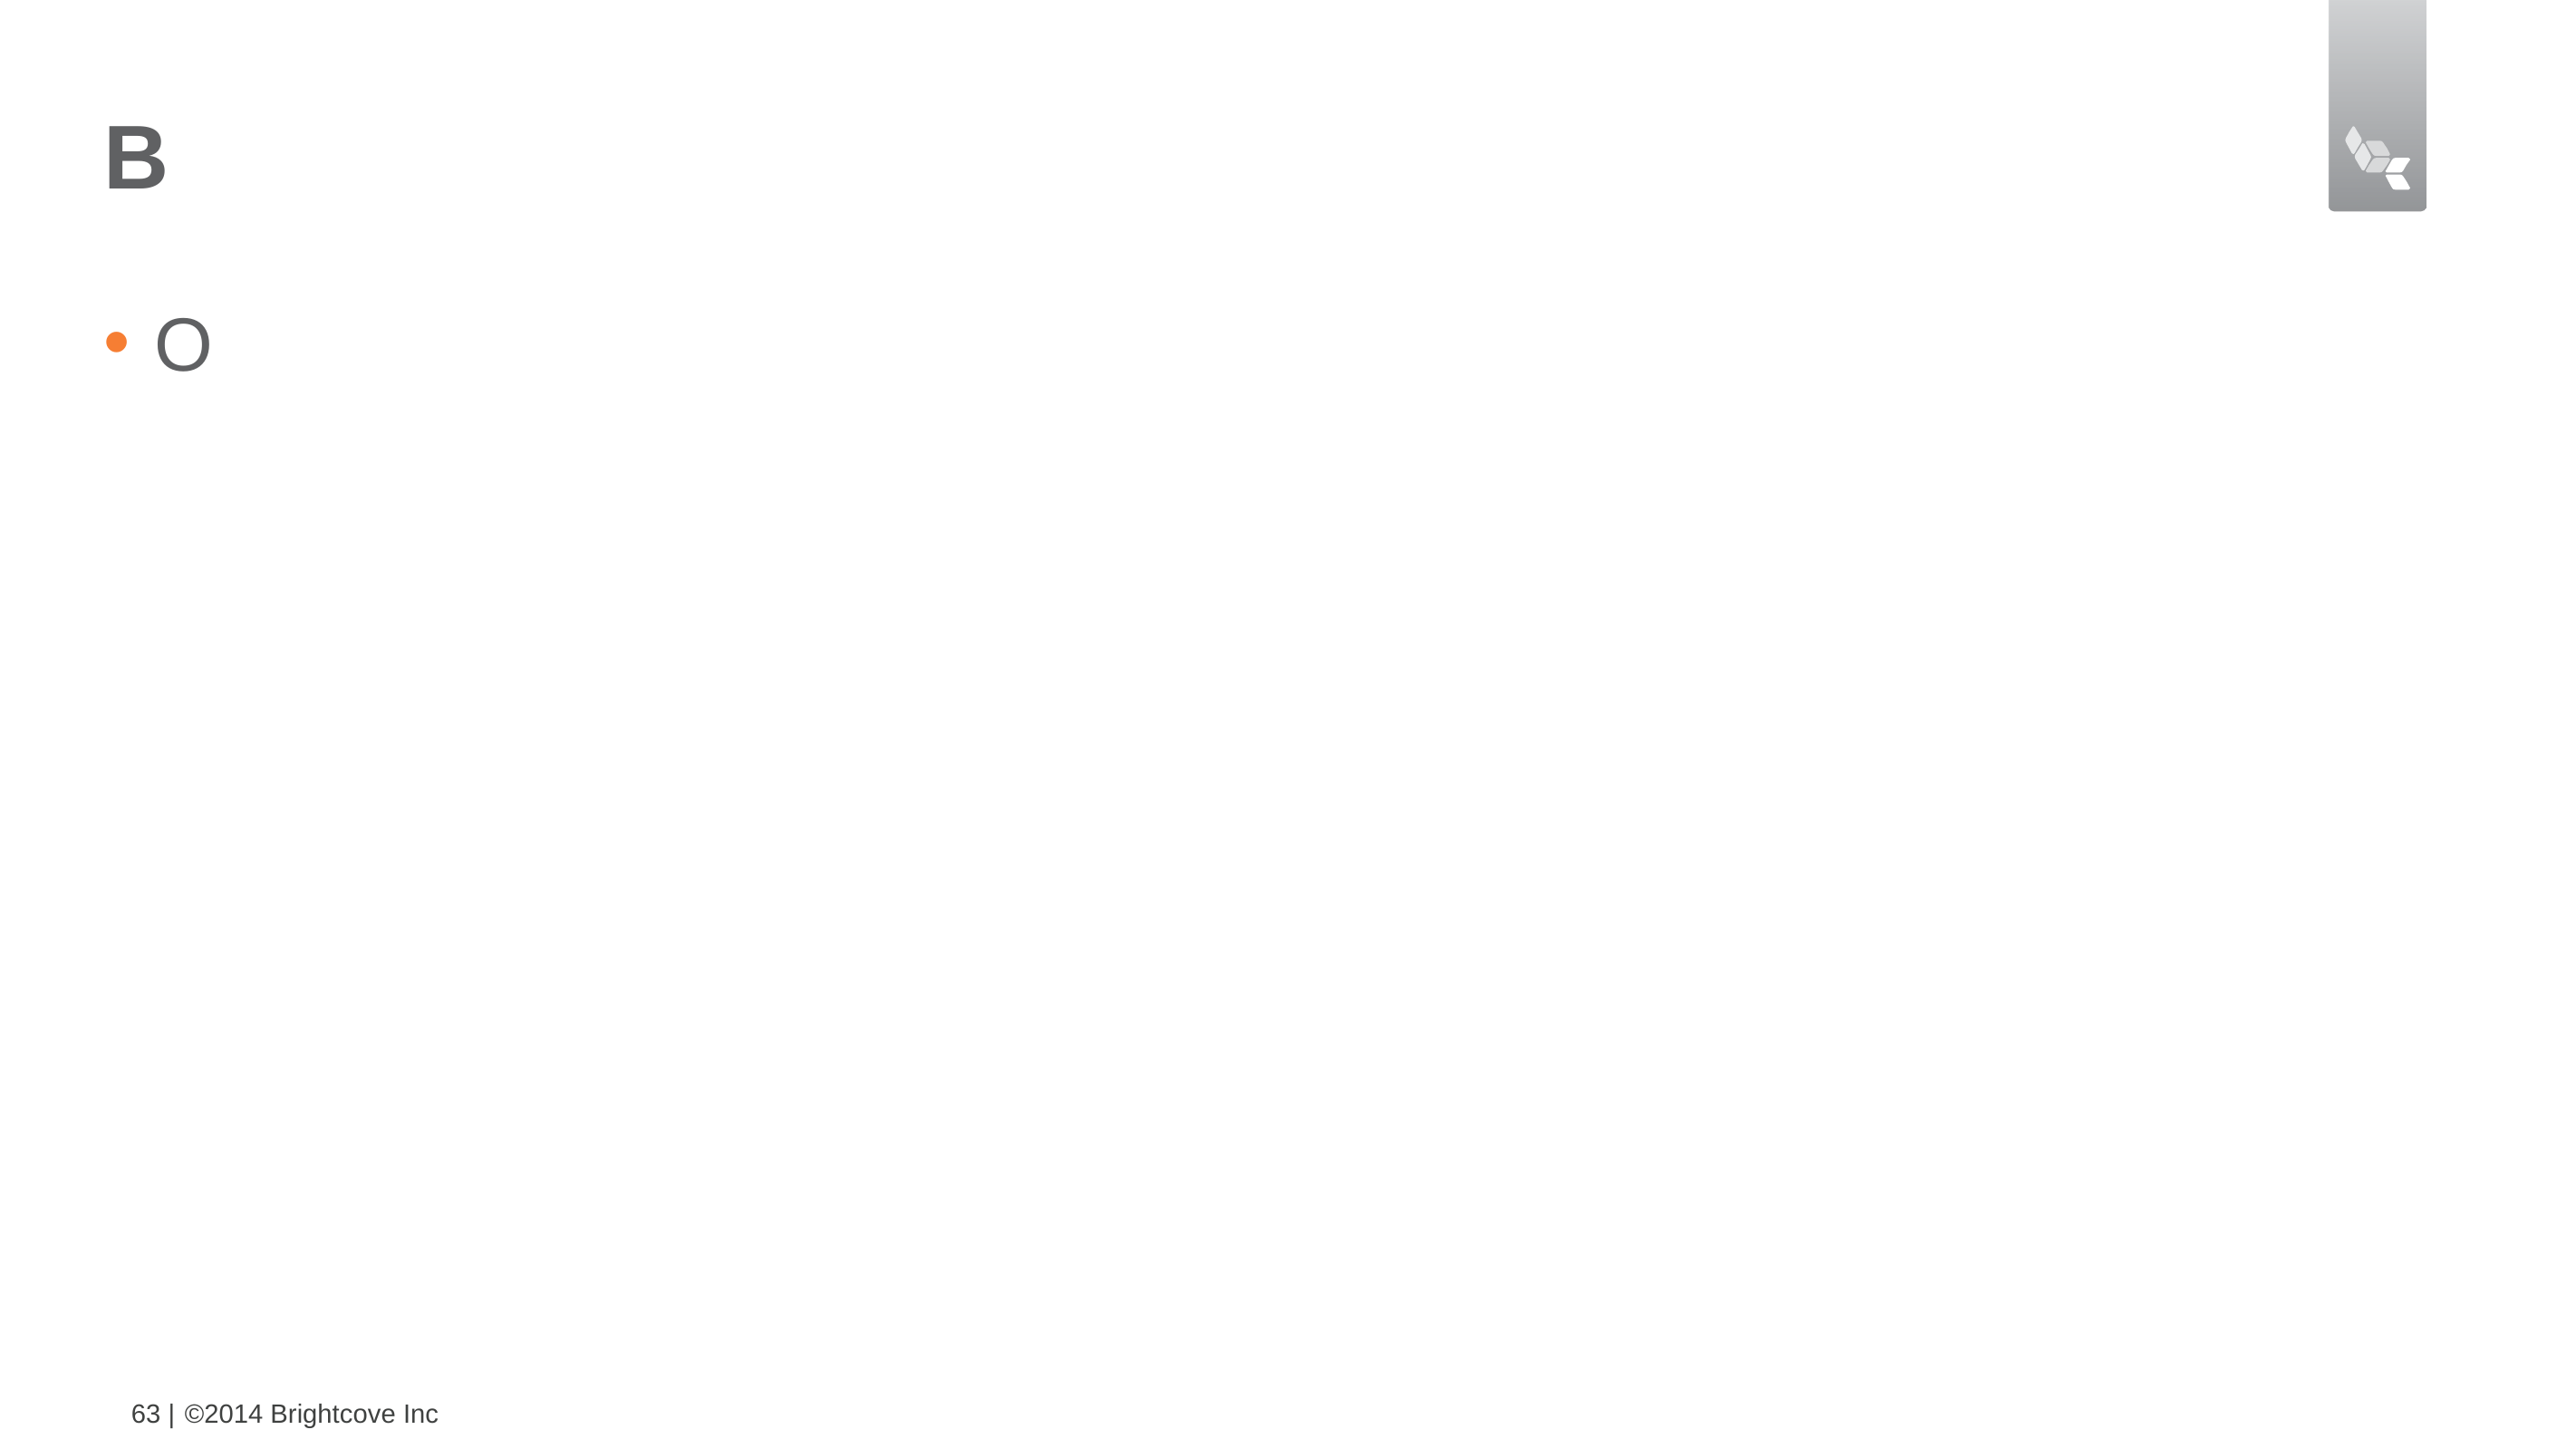

# B
O
63 |
©2014 Brightcove Inc